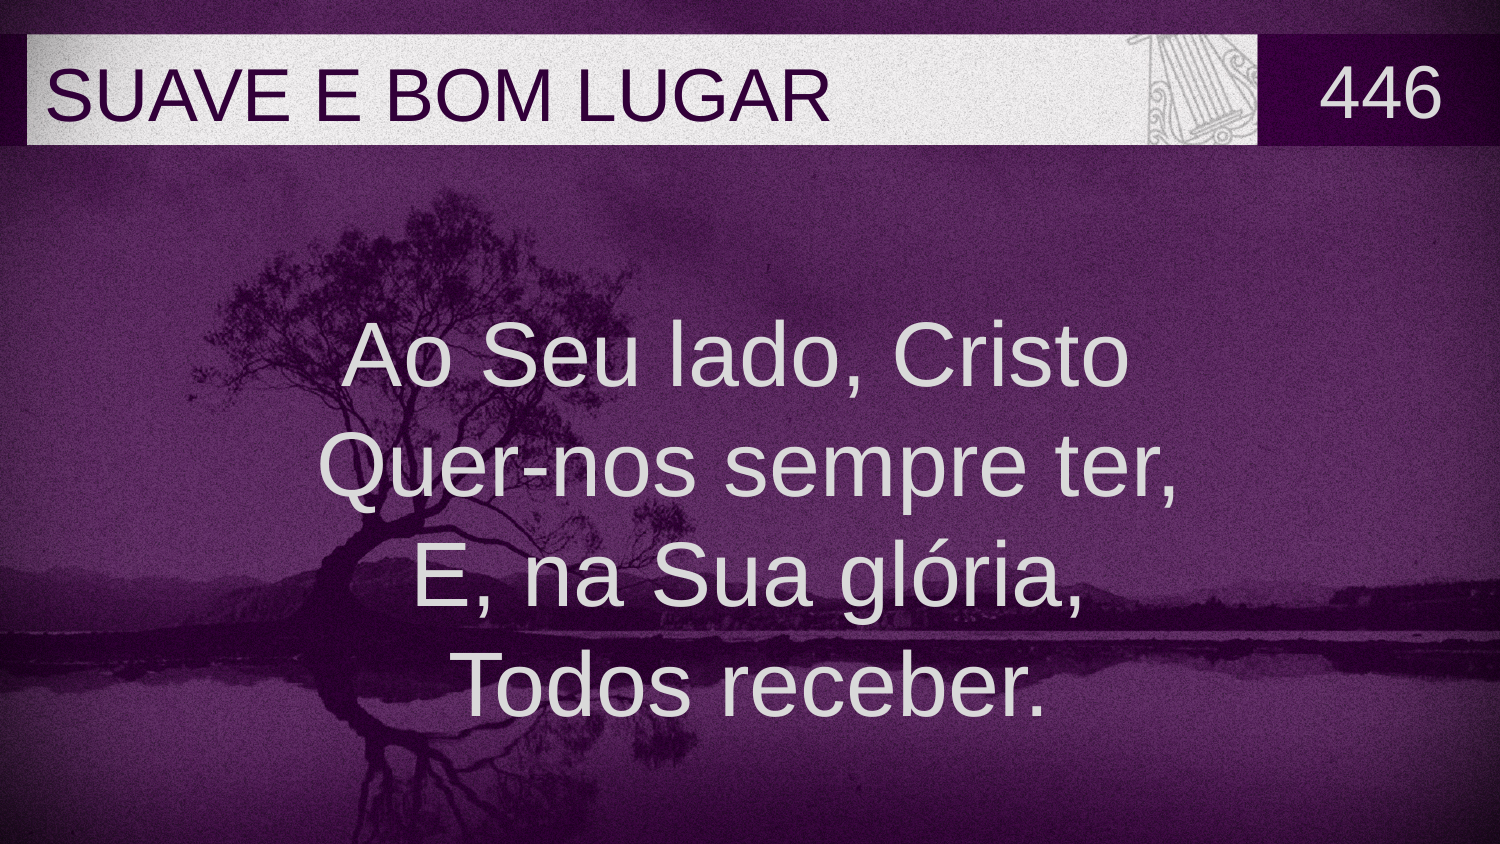

# SUAVE E BOM LUGAR
446
Ao Seu lado, Cristo
Quer-nos sempre ter,
E, na Sua glória,
Todos receber.